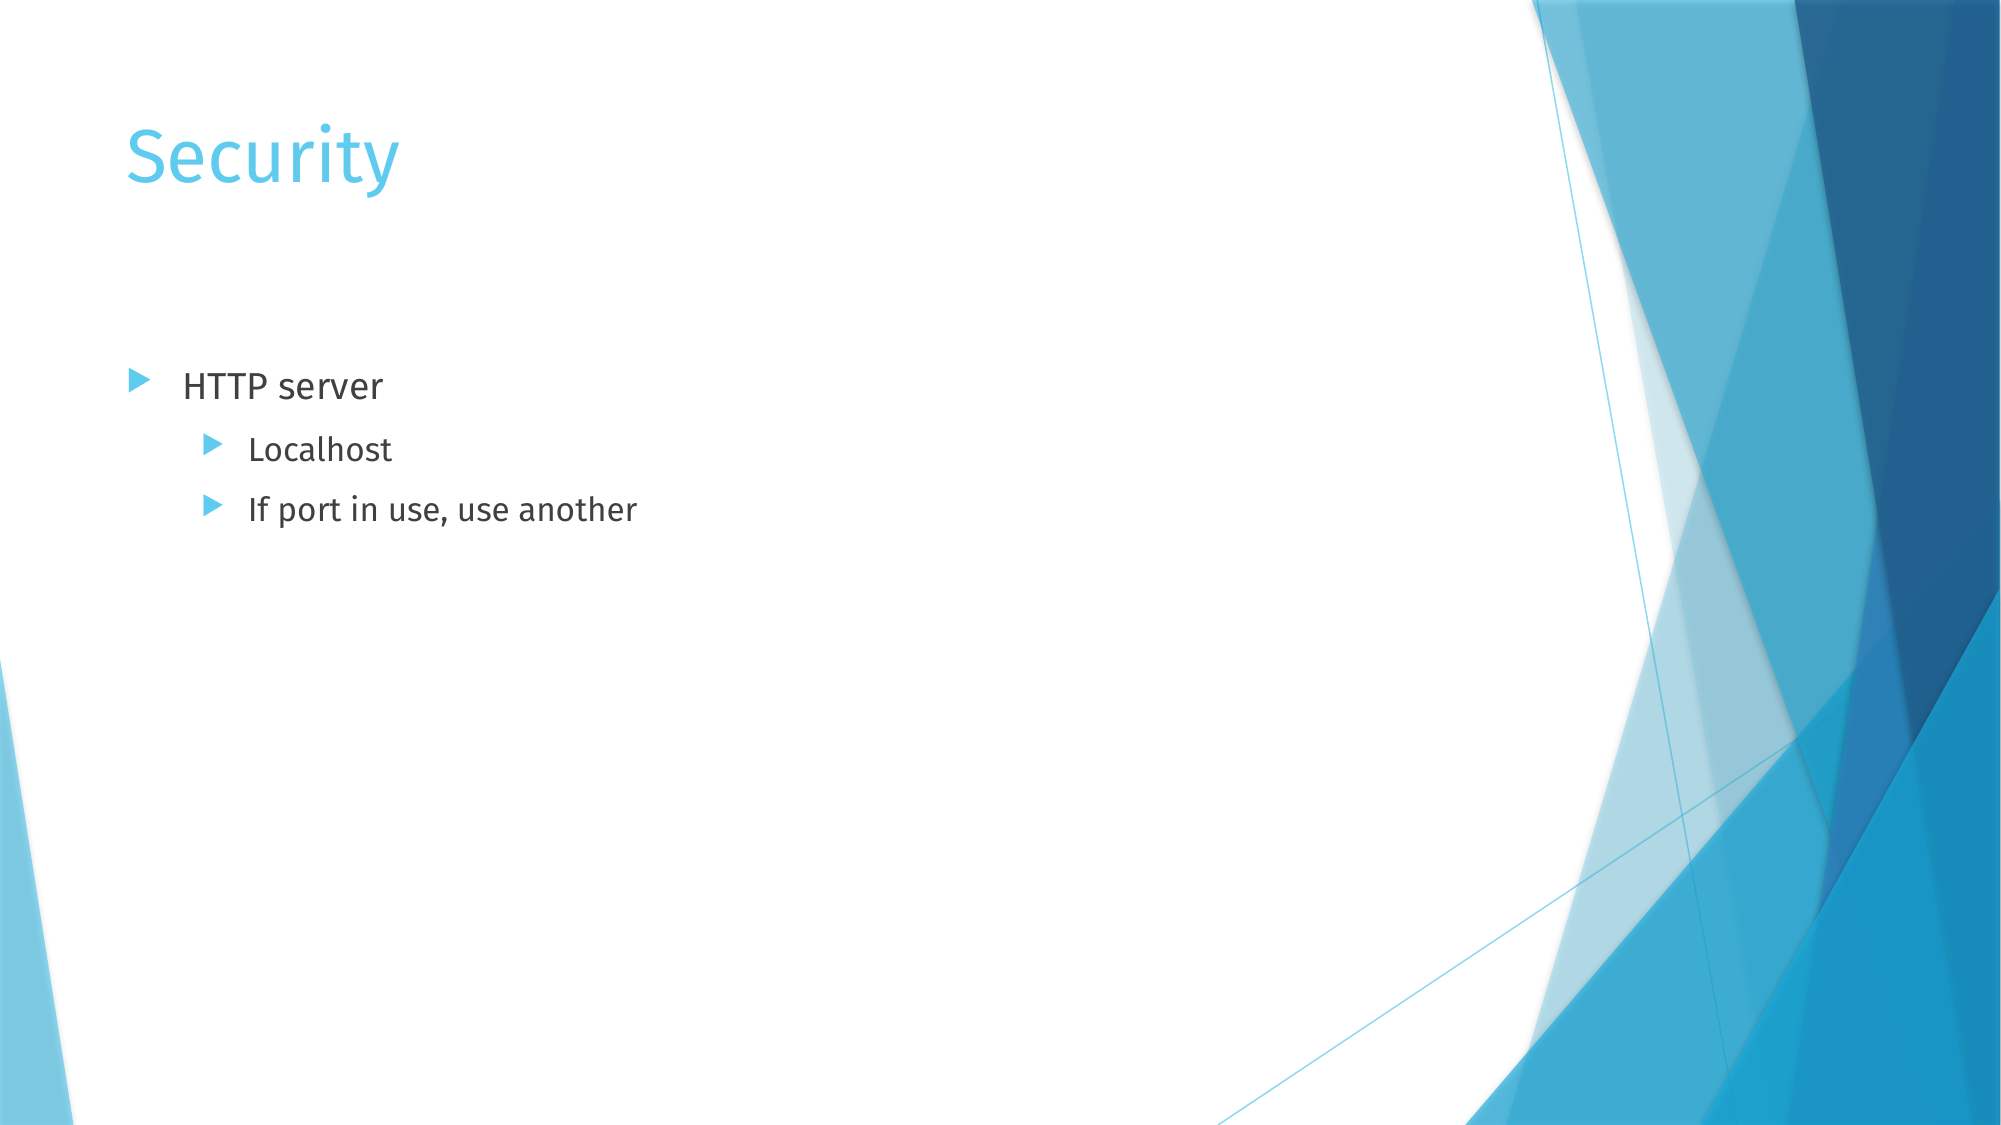

# Security
HTTP server
Localhost
If port in use, use another